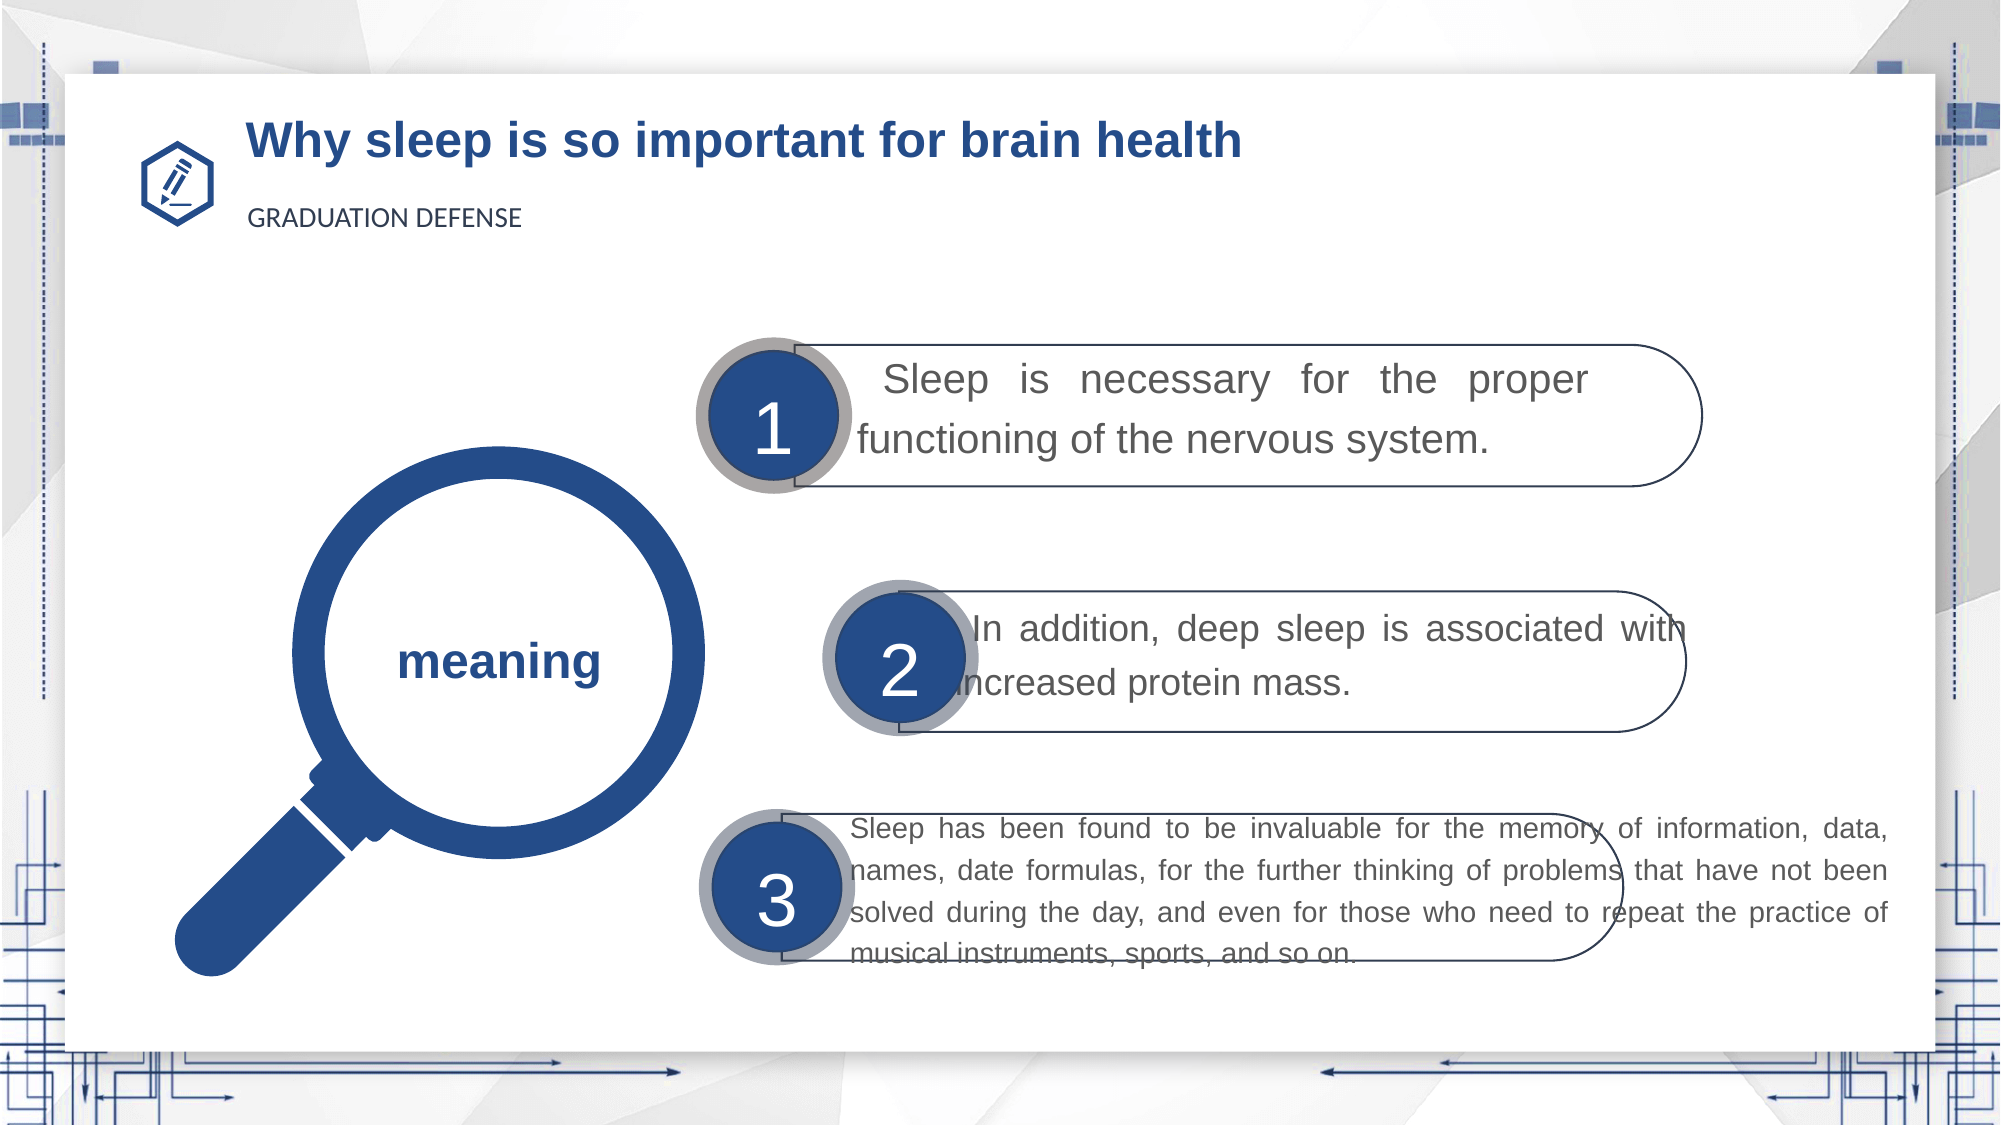

# Why sleep is so important for brain health

 Sleep is necessary for the proper functioning of the nervous system.

1

meaning

 In addition, deep sleep is associated with increased protein mass.
2
Sleep has been found to be invaluable for the memory of information, data, names, date formulas, for the further thinking of problems that have not been solved during the day, and even for those who need to repeat the practice of musical instruments, sports, and so on.

3